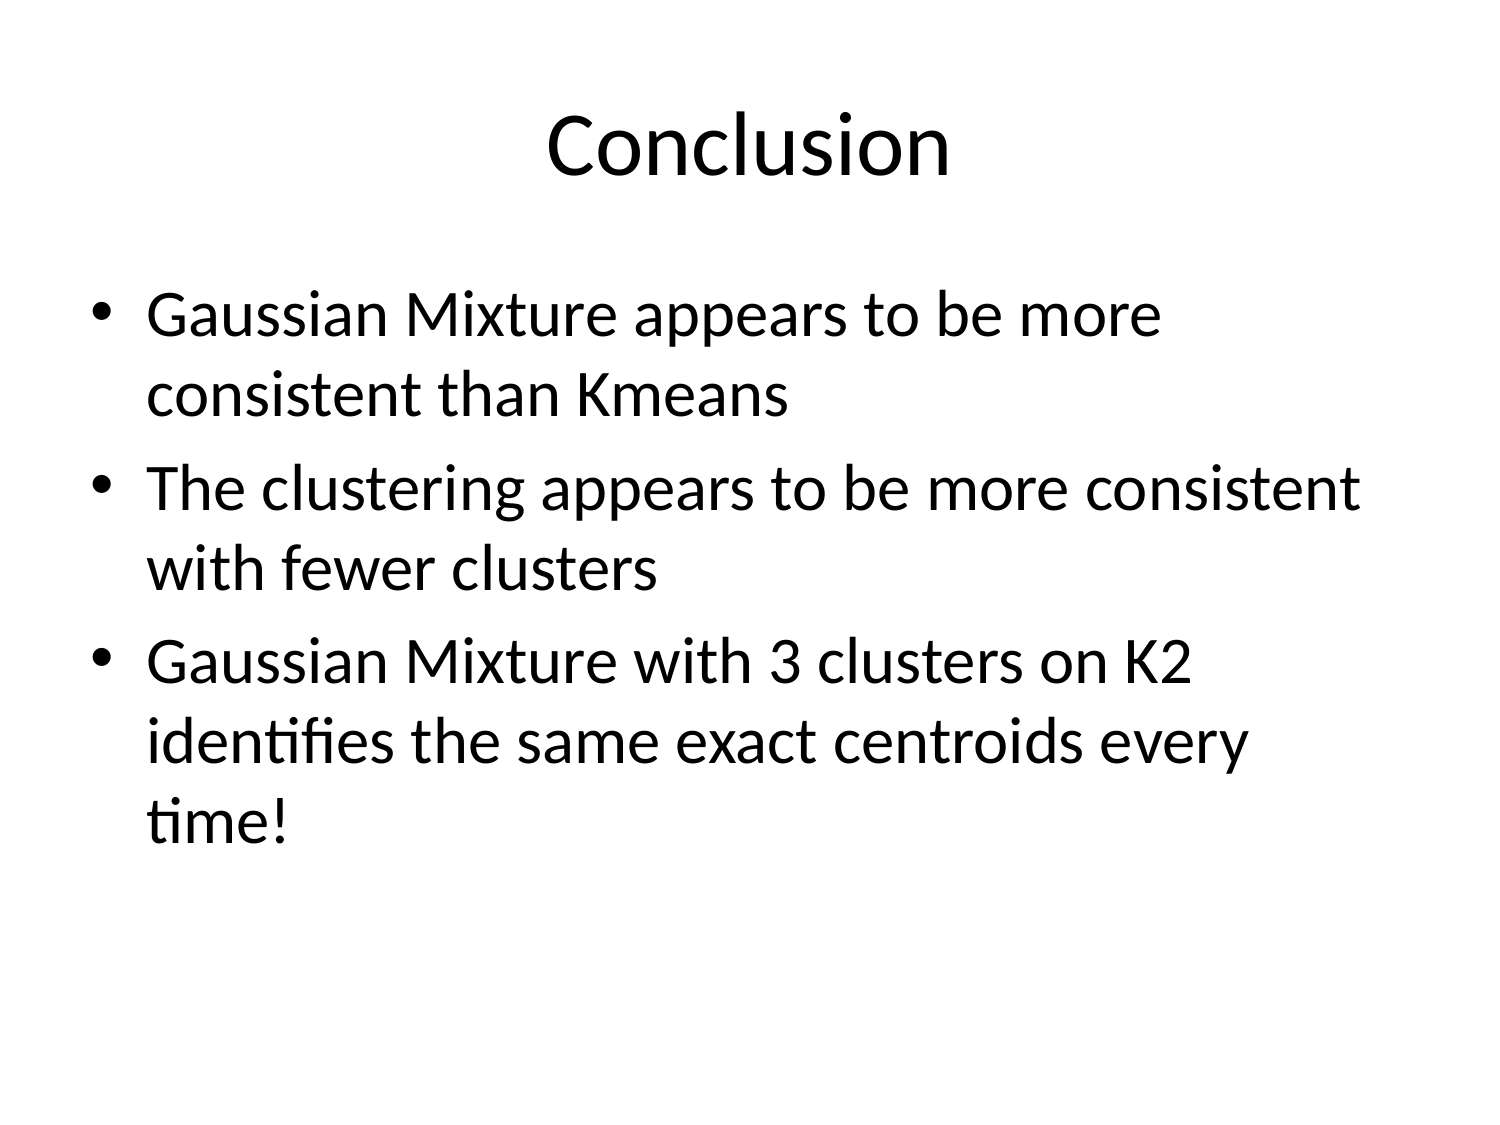

# Conclusion
Gaussian Mixture appears to be more consistent than Kmeans
The clustering appears to be more consistent with fewer clusters
Gaussian Mixture with 3 clusters on K2 identifies the same exact centroids every time!